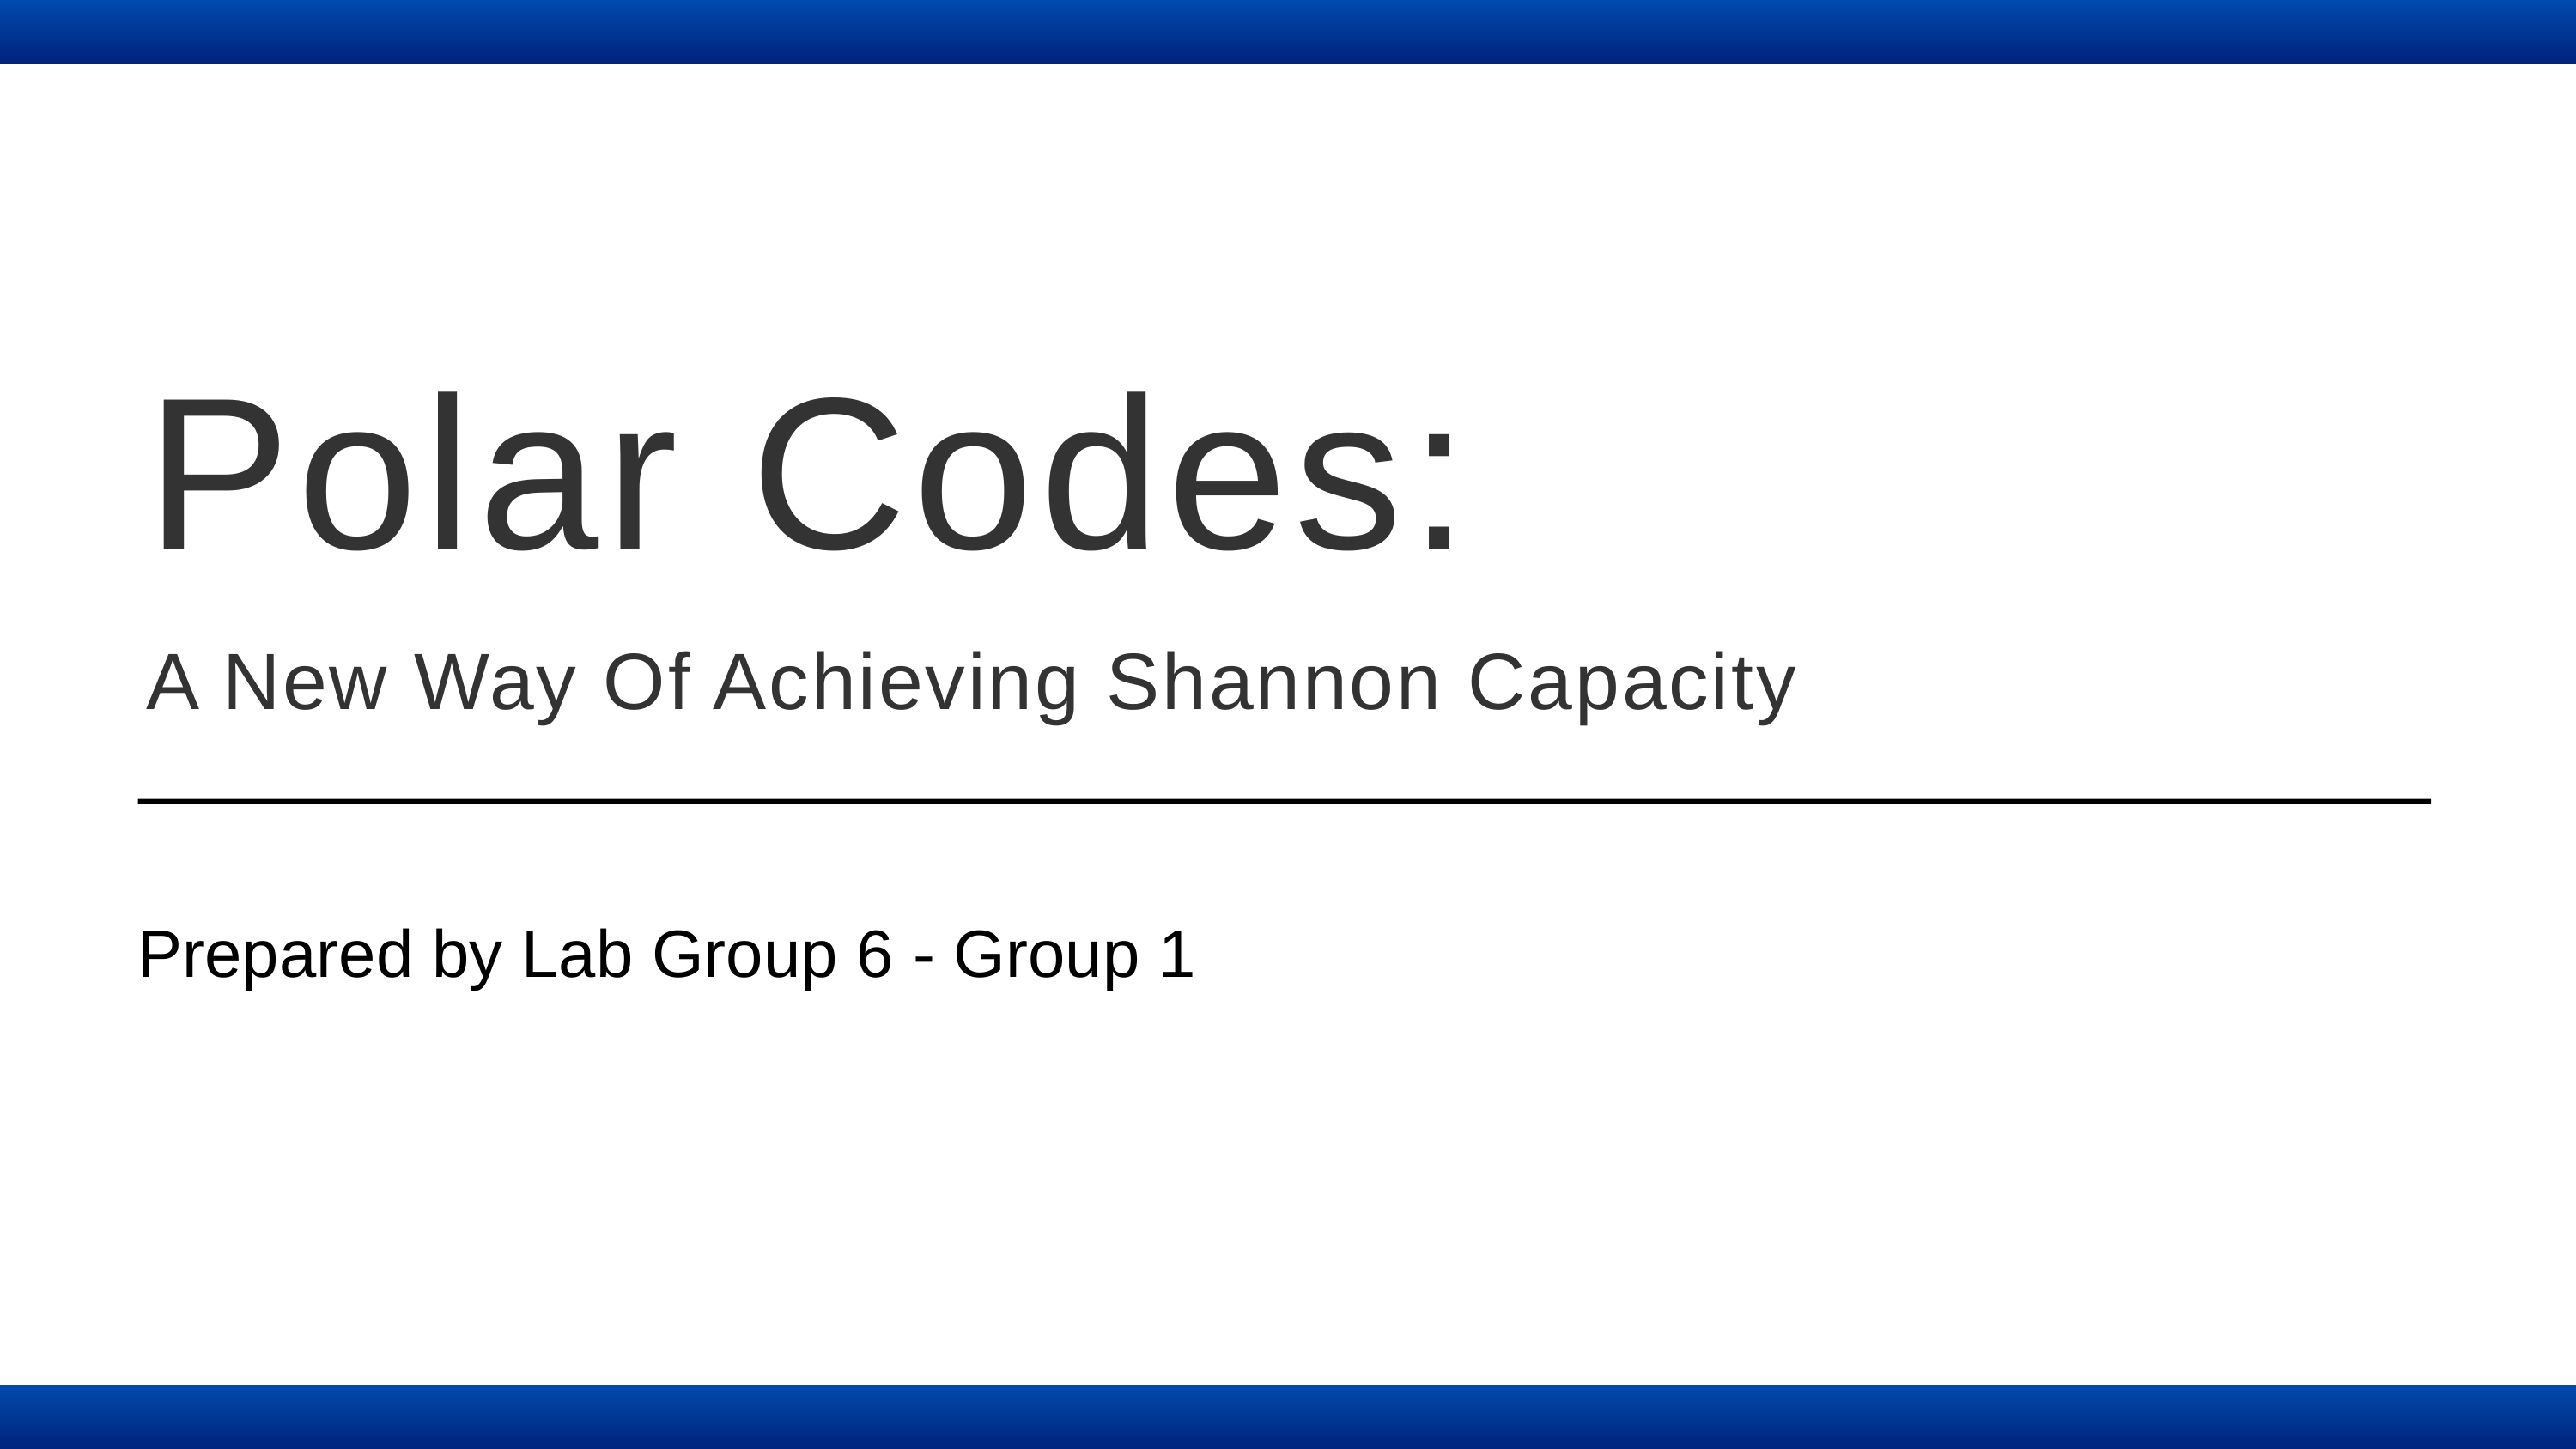

Polar Codes:

A New Way Of Achieving Shannon Capacity

Prepared by Lab Group 6 - Group 1